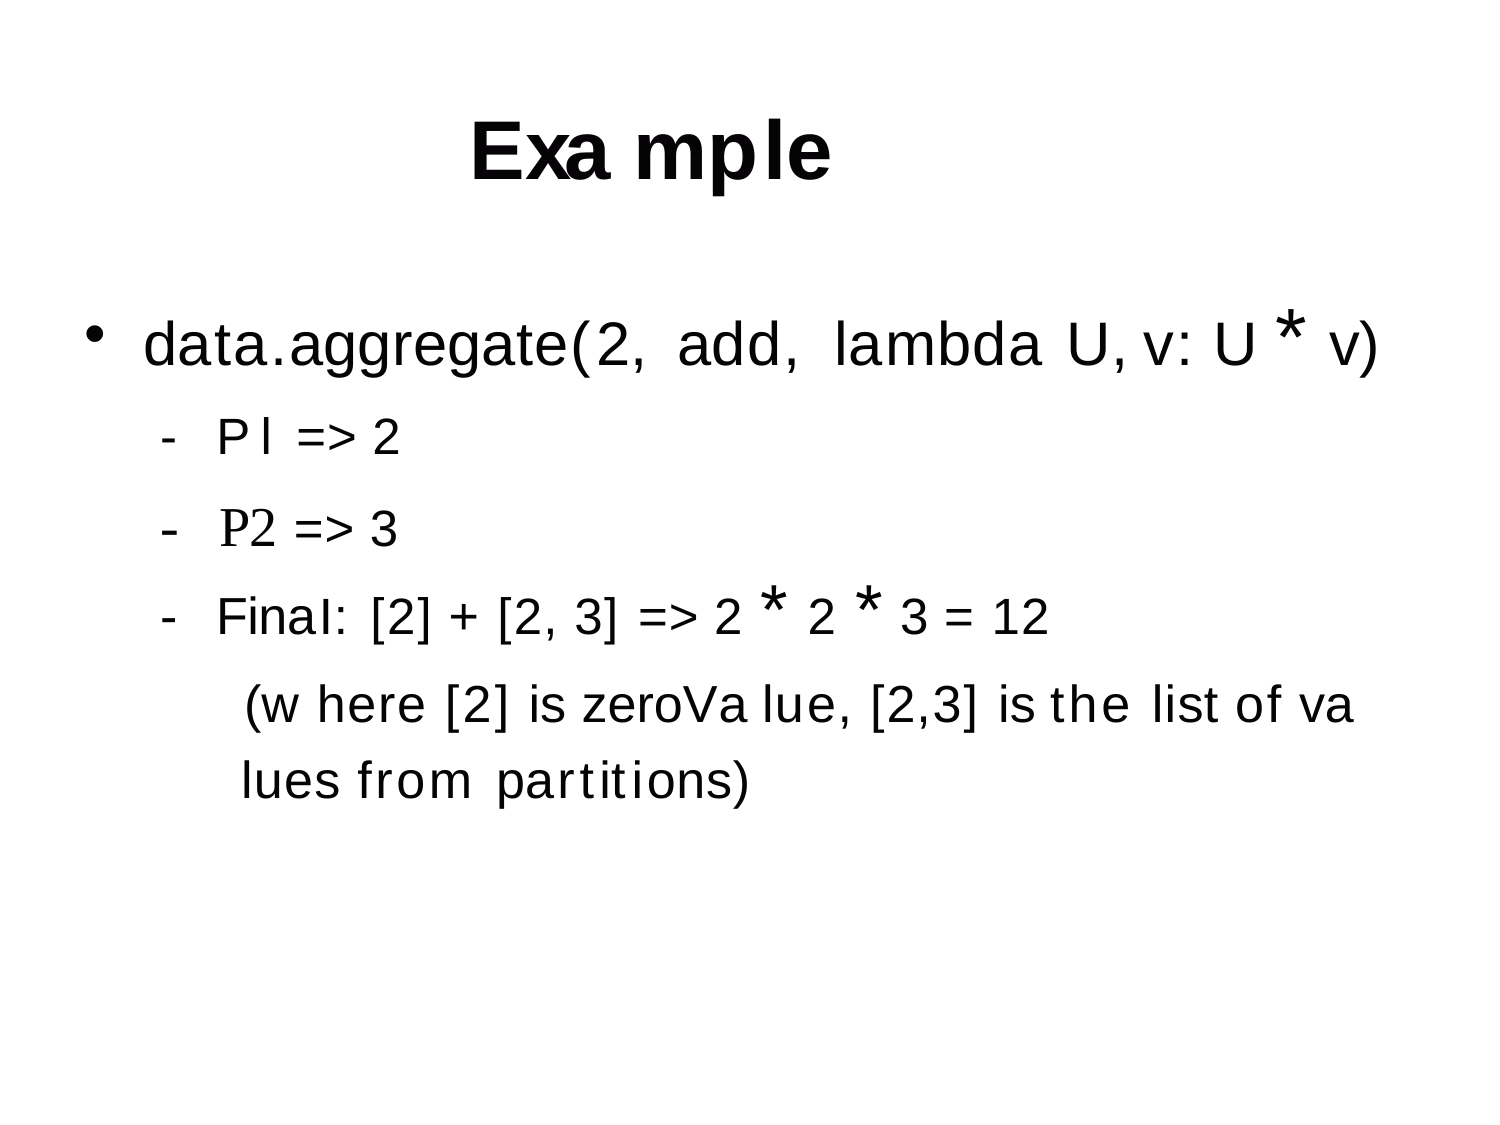

Exa mple
data.aggregate(2, add, lambda U,v: U * v)
- Pl => 2
- P2 => 3
- FinaI: [2] + [2,3] => 2 * 2 * 3 = 12
(w here [2] is zeroVa lue,[2,3] is the list of va lues from partitions)